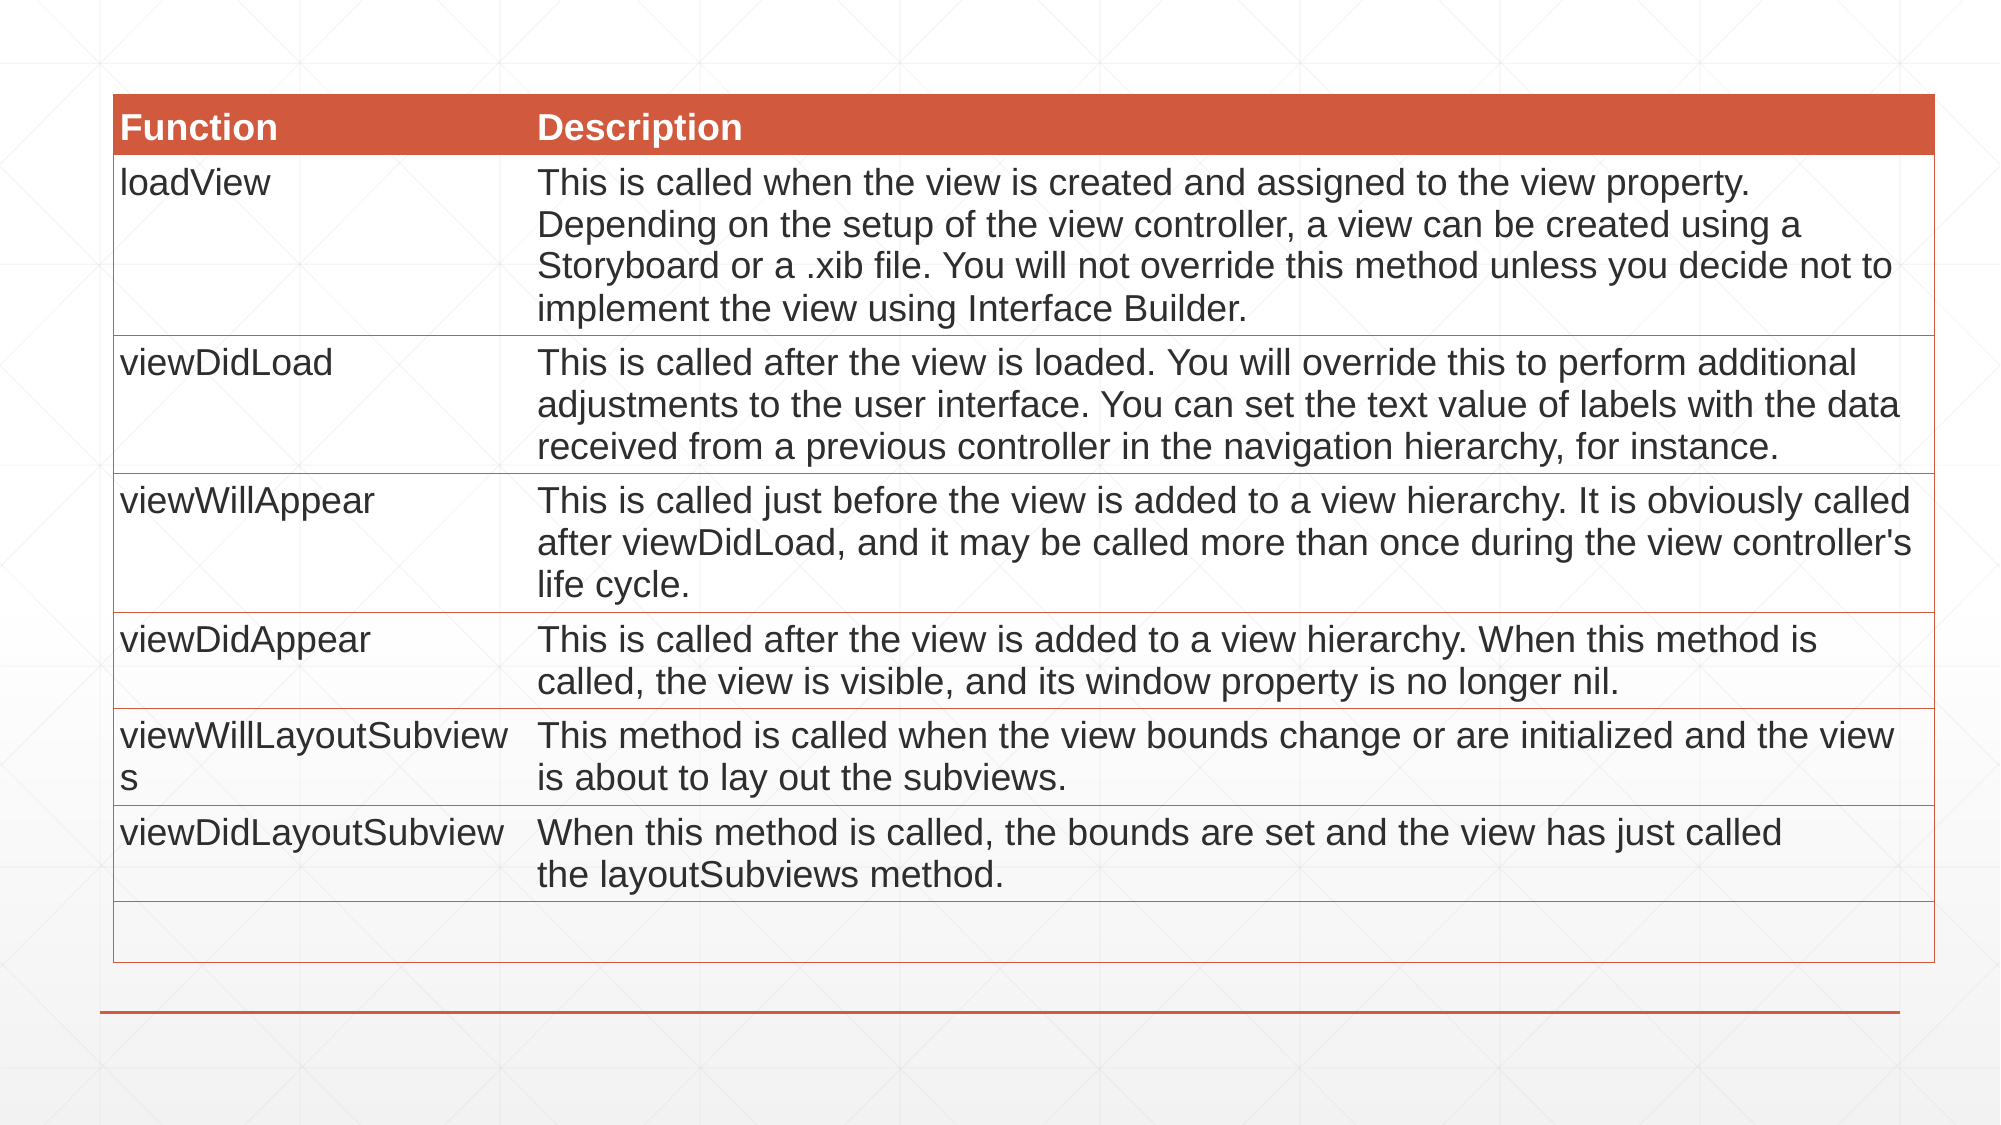

| Function | Description |
| --- | --- |
| loadView | This is called when the view is created and assigned to the view property. Depending on the setup of the view controller, a view can be created using a Storyboard or a .xib file. You will not override this method unless you decide not to implement the view using Interface Builder. |
| viewDidLoad | This is called after the view is loaded. You will override this to perform additional adjustments to the user interface. You can set the text value of labels with the data received from a previous controller in the navigation hierarchy, for instance. |
| viewWillAppear | This is called just before the view is added to a view hierarchy. It is obviously called after viewDidLoad, and it may be called more than once during the view controller's life cycle. |
| viewDidAppear | This is called after the view is added to a view hierarchy. When this method is called, the view is visible, and its window property is no longer nil. |
| viewWillLayoutSubviews | This method is called when the view bounds change or are initialized and the view is about to lay out the subviews. |
| viewDidLayoutSubview | When this method is called, the bounds are set and the view has just called the layoutSubviews method. |
|  |  |